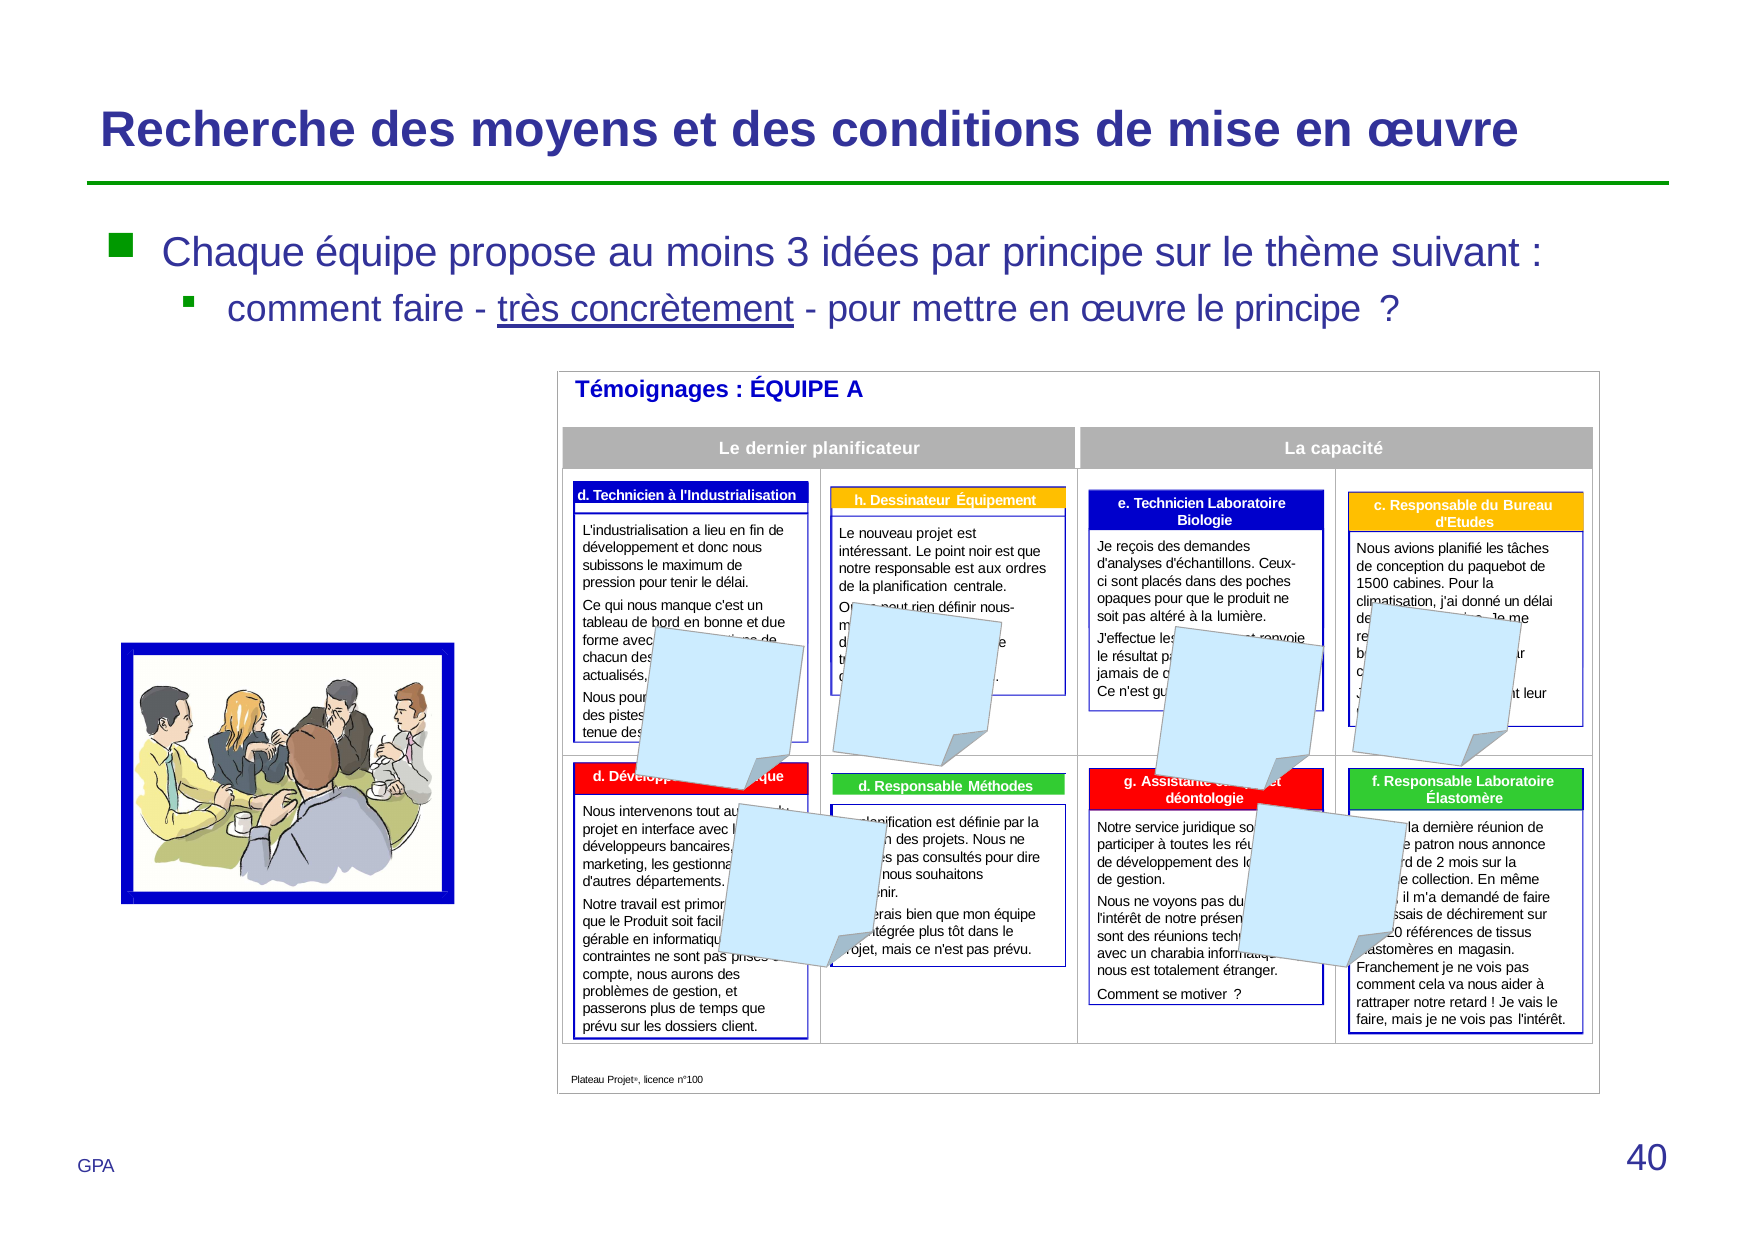

# Recherche des moyens et des conditions de mise en œuvre
Chaque équipe propose au moins 3 idées par principe sur le thème suivant :
comment faire - très concrètement - pour mettre en œuvre le principe ?

Témoignages : ÉQUIPE A

Le dernier planificateur
La capacité

d. Technicien à l'Industrialisation

h. Dessinateur Équipement

e. Technicien Laboratoire  Biologie

c. Responsable du Bureau  d'Etudes

L'industrialisation a lieu en fin de  développement et donc nous  subissons le maximum de  pression pour tenir le délai.
Ce qui nous manque c'est un  tableau de bord en bonne et due  forme avec les contributions de  chacun des services, objectifs  actualisés, …
Nous pourrions sûrement trouver  des pistes pour améliorer la  tenue des délais.
Le nouveau projet est  intéressant. Le point noir est que  notre responsable est aux ordres  de la planification centrale.
On ne peut rien définir nous-  mêmes : ni la date de  démarrage, ni la charge de  travail, ni les solutions  d'ajustement de capacité.

Je reçois des demandes  d'analyses d'échantillons. Ceux-  ci sont placés dans des poches  opaques pour que le produit ne  soit pas altéré à la lumière.
J'effectue les mesures, et renvoie  le résultat par mail. Je ne sais  jamais de quelle recette il s'agit.  Ce n'est guère motivant.
Nous avions planifié les tâches  de conception du paquebot de  1500 cabines. Pour la  climatisation, j'ai donné un délai  de 2 mois à l'équipe. Je me  rends compte que c'était  beaucoup trop court, et par  conséquent irréaliste.
Je comprends maintenant leur  démotivation.

d. Développeur Informatique

g. Assistante éthique et  déontologie
f. Responsable Laboratoire  Élastomère

d. Responsable Méthodes

Nous intervenons tout au long du  projet en interface avec les  développeurs bancaires, le  marketing, les gestionnaires et  d'autres départements.
Notre travail est primordial pour  que le Produit soit facilement  gérable en informatique ; si nos  contraintes ne sont pas prises en  compte, nous aurons des  problèmes de gestion, et  passerons plus de temps que  prévu sur les dossiers client.

La planification est définie par la  direction des projets. Nous ne  sommes pas consultés pour dire  quand nous souhaitons  intervenir.
J'aimerais bien que mon équipe  soit intégrée plus tôt dans le  projet, mais ce n'est pas prévu.
Notre service juridique soit  participer à toutes les réunions  de développement des logiciels  de gestion.
Nous ne voyons pas du tout  l'intérêt de notre présence : ce  sont des réunions techniques,  avec un charabia informatique  qui nous est totalement étranger.
Comment se motiver ?
Lors de la dernière réunion de  projet, le patron nous annonce  un retard de 2 mois sur la  nouvelle collection. En même  temps, il m'a demandé de faire  des essais de déchirement sur  les 120 références de tissus  élastomères en magasin.
Franchement je ne vois pas  comment cela va nous aider à  rattraper notre retard ! Je vais le  faire, mais je ne vois pas l'intérêt.

Plateau Projet®, licence n°100

40
GPA